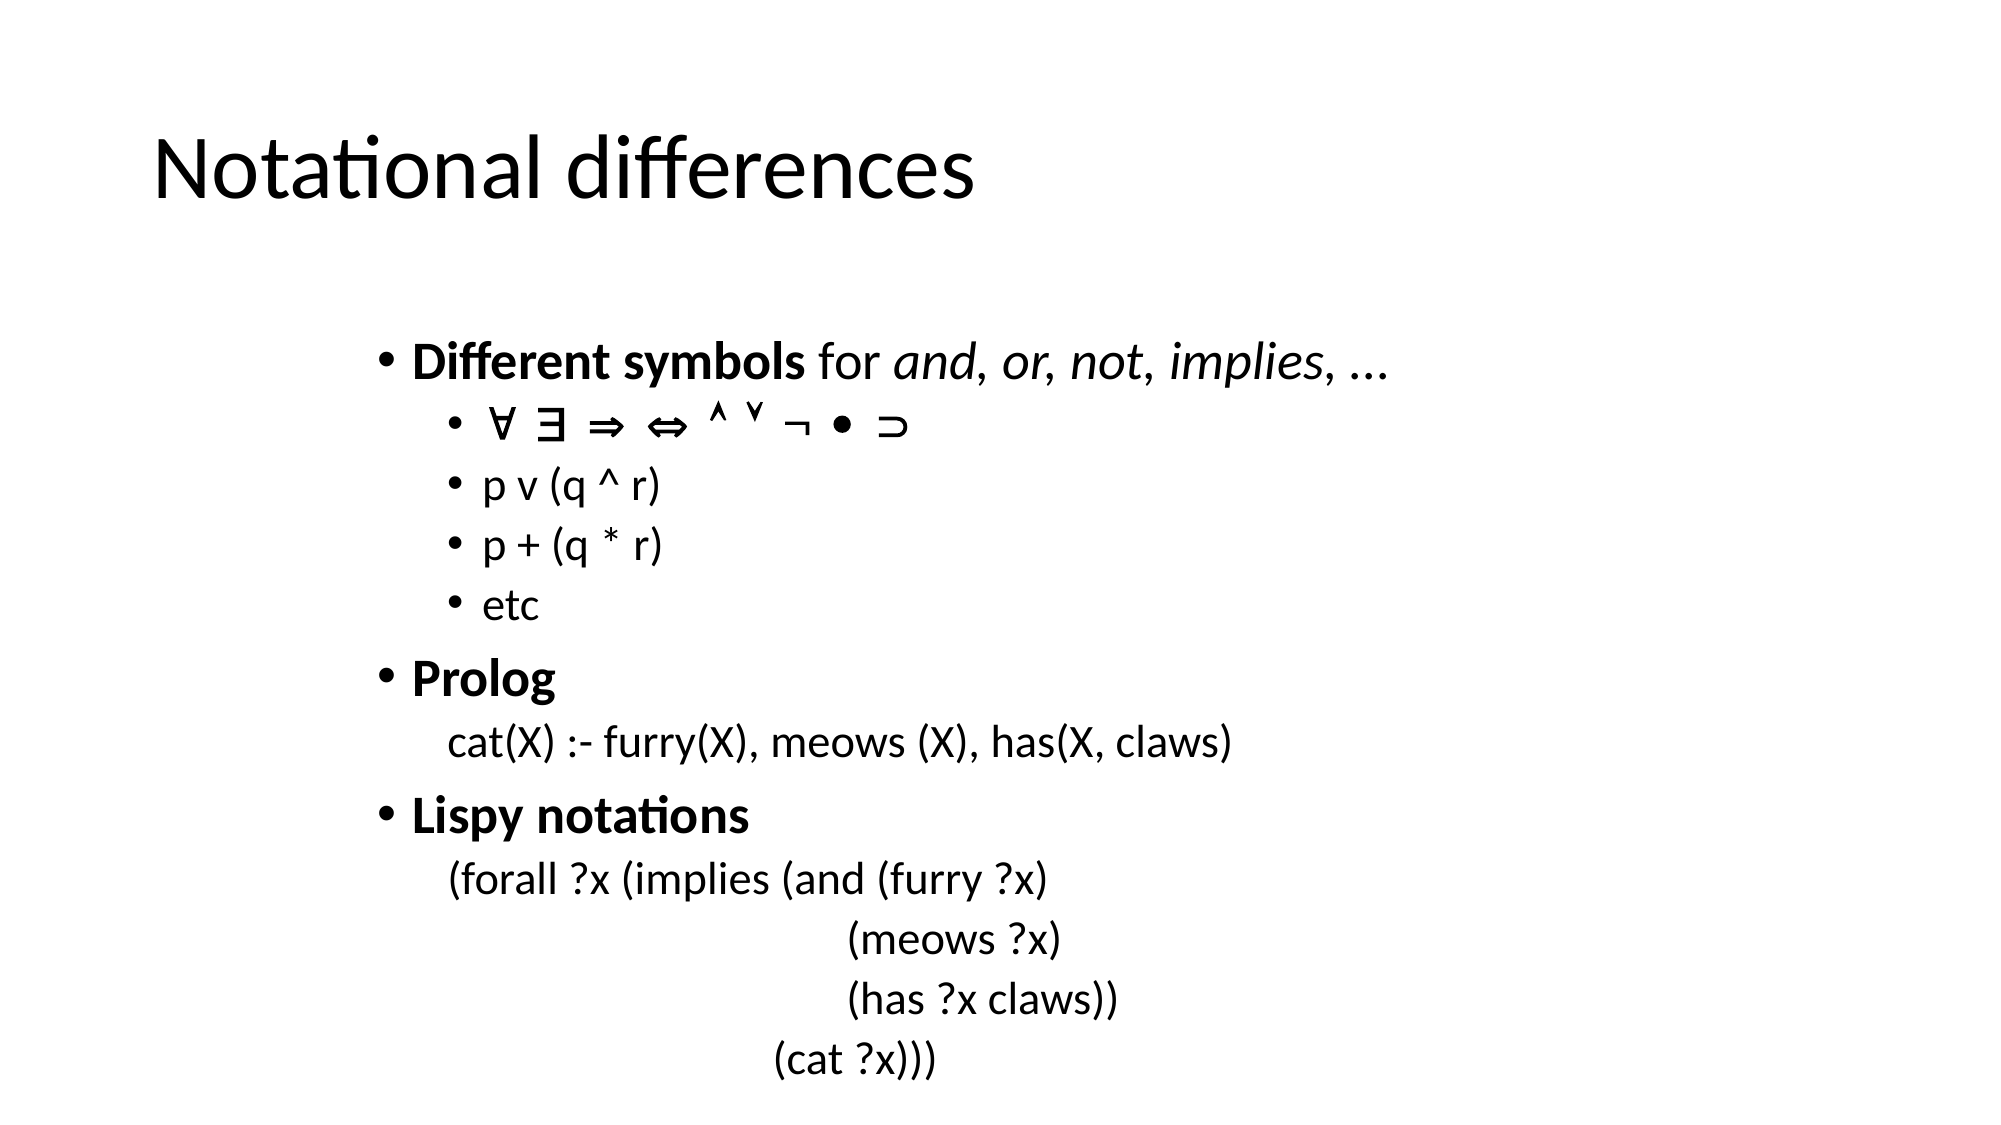

# Notational differences
Different symbols for and, or, not, implies, ...
∀  ∃  ⇒  ⇔  ∧  ∨  ¬  •  ⊃
p v (q ^ r)
p + (q * r)
etc
Prolog
cat(X) :- furry(X), meows (X), has(X, claws)
Lispy notations
(forall ?x (implies (and (furry ?x)
                                      (meows ?x)
                                      (has ?x claws))
                               (cat ?x)))